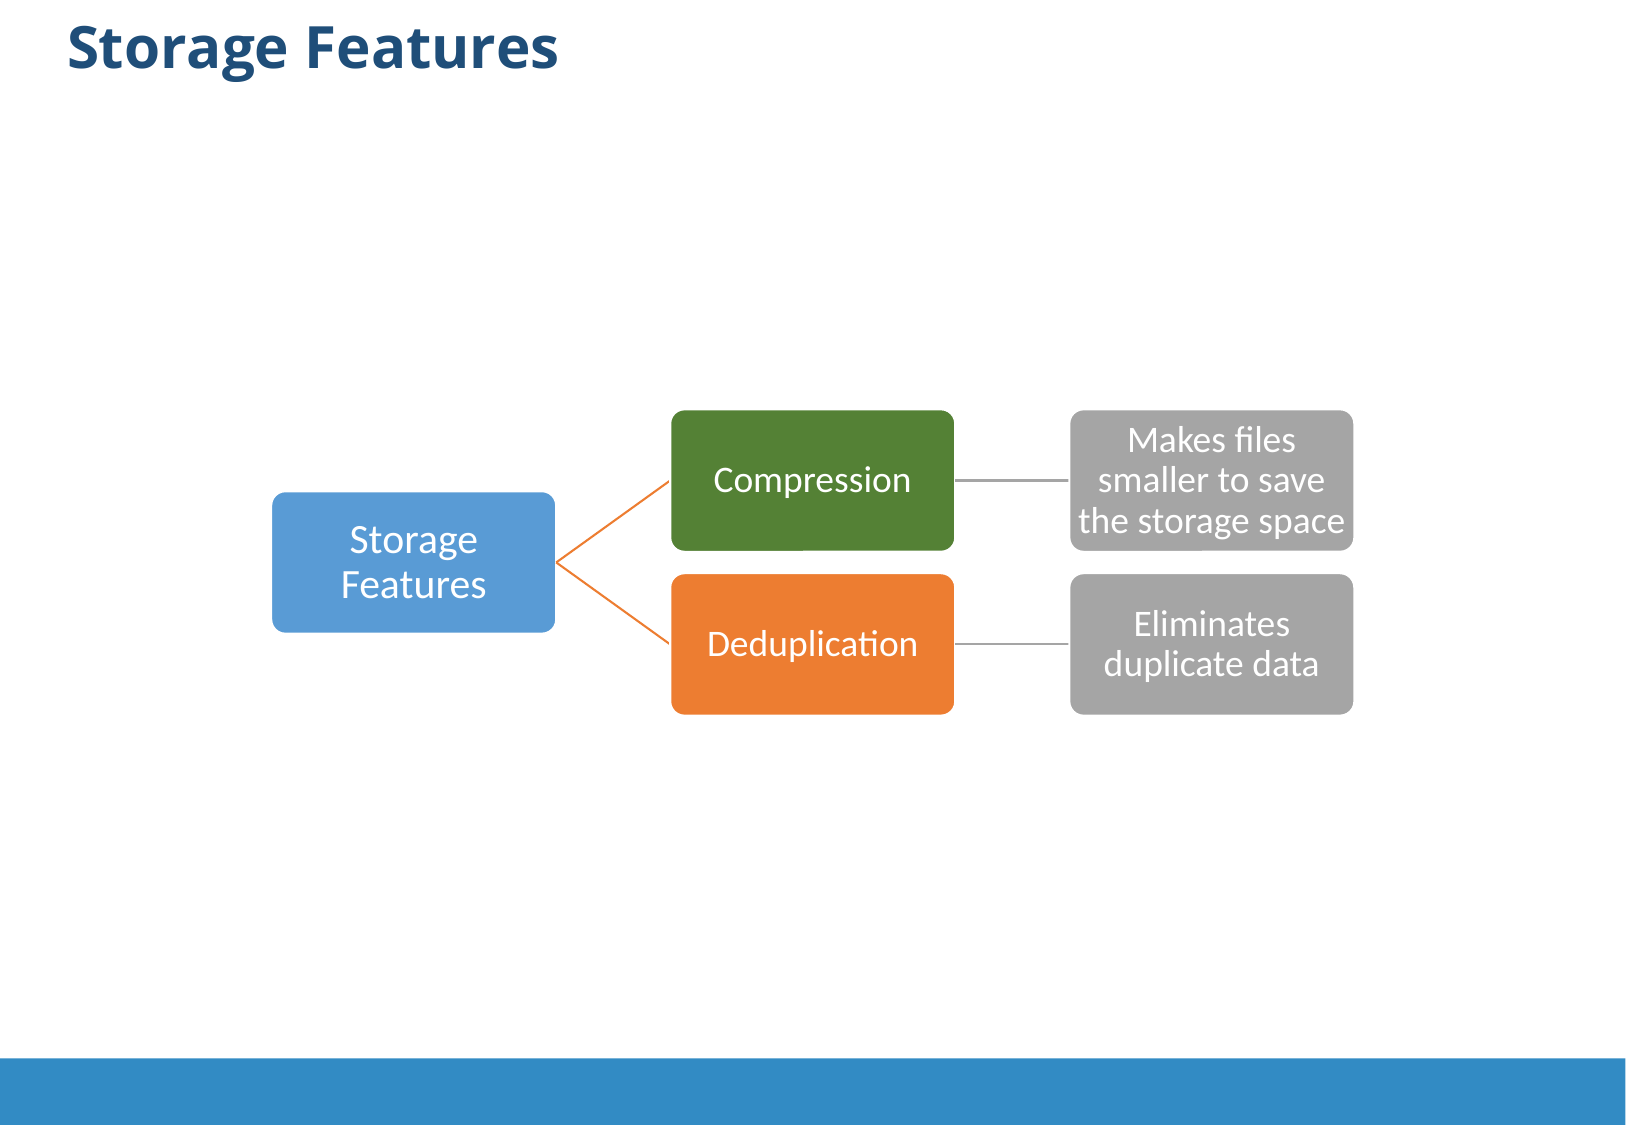

Storage Features

Compression
Makes files smaller to save the storage space

Storage Features

Deduplication
Eliminates duplicate data